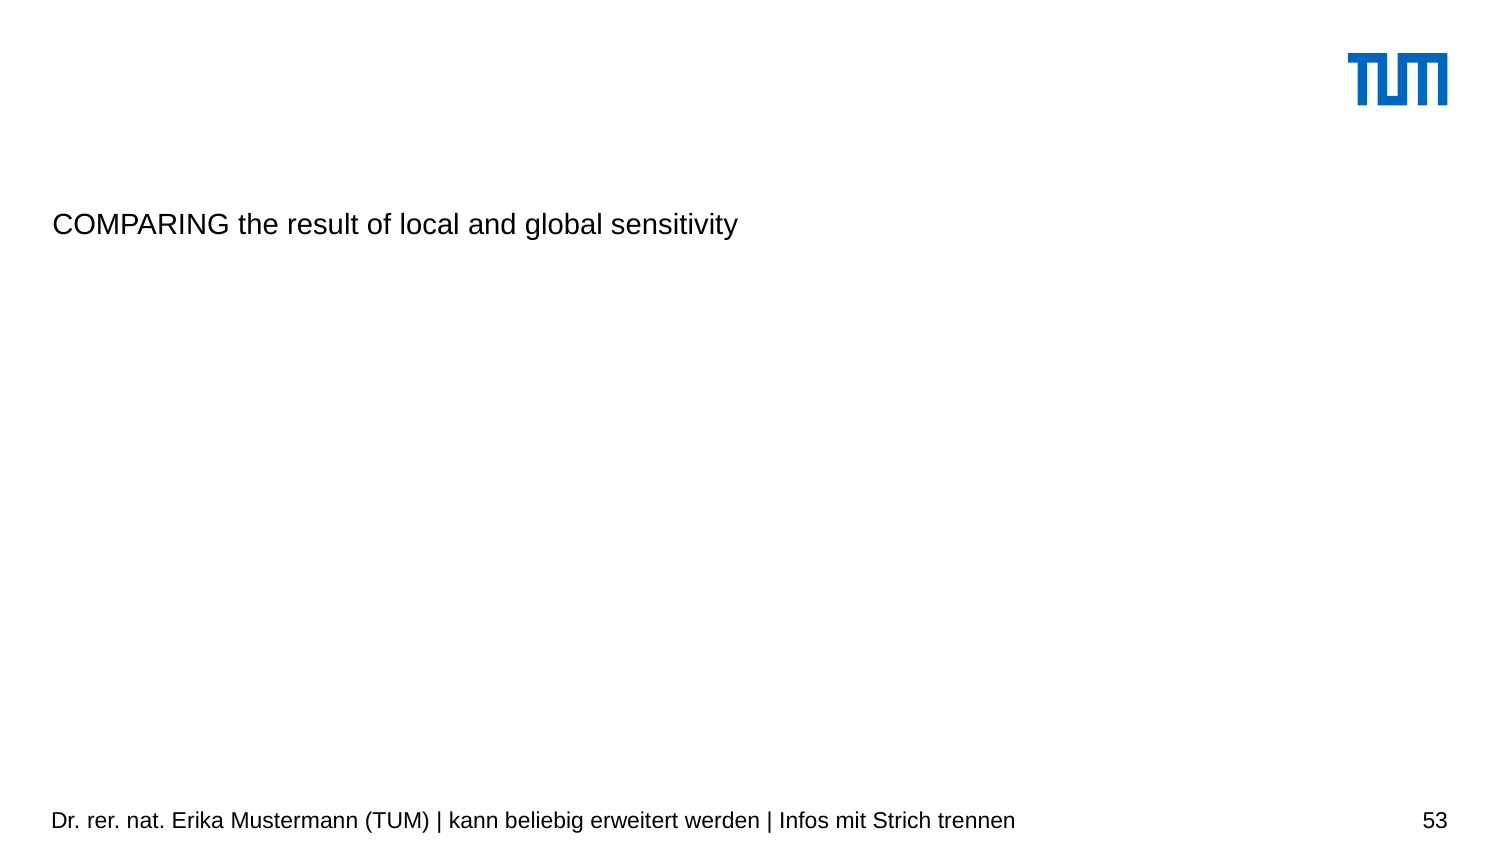

#

COMPARING the result of local and global sensitivity
Dr. rer. nat. Erika Mustermann (TUM) | kann beliebig erweitert werden | Infos mit Strich trennen
53